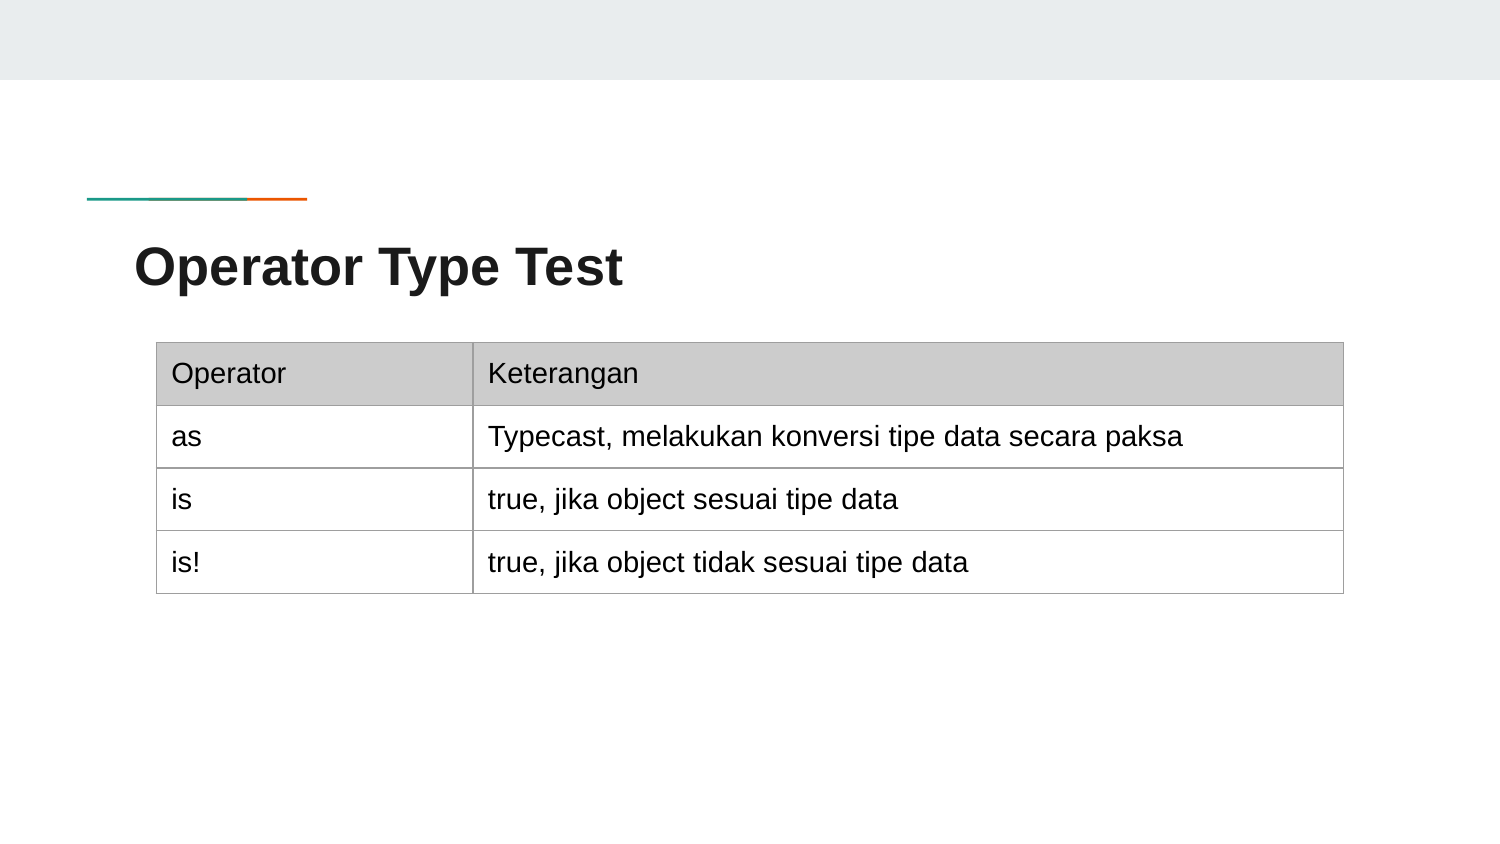

# Operator Type Test
| Operator | Keterangan |
| --- | --- |
| as | Typecast, melakukan konversi tipe data secara paksa |
| is | true, jika object sesuai tipe data |
| is! | true, jika object tidak sesuai tipe data |